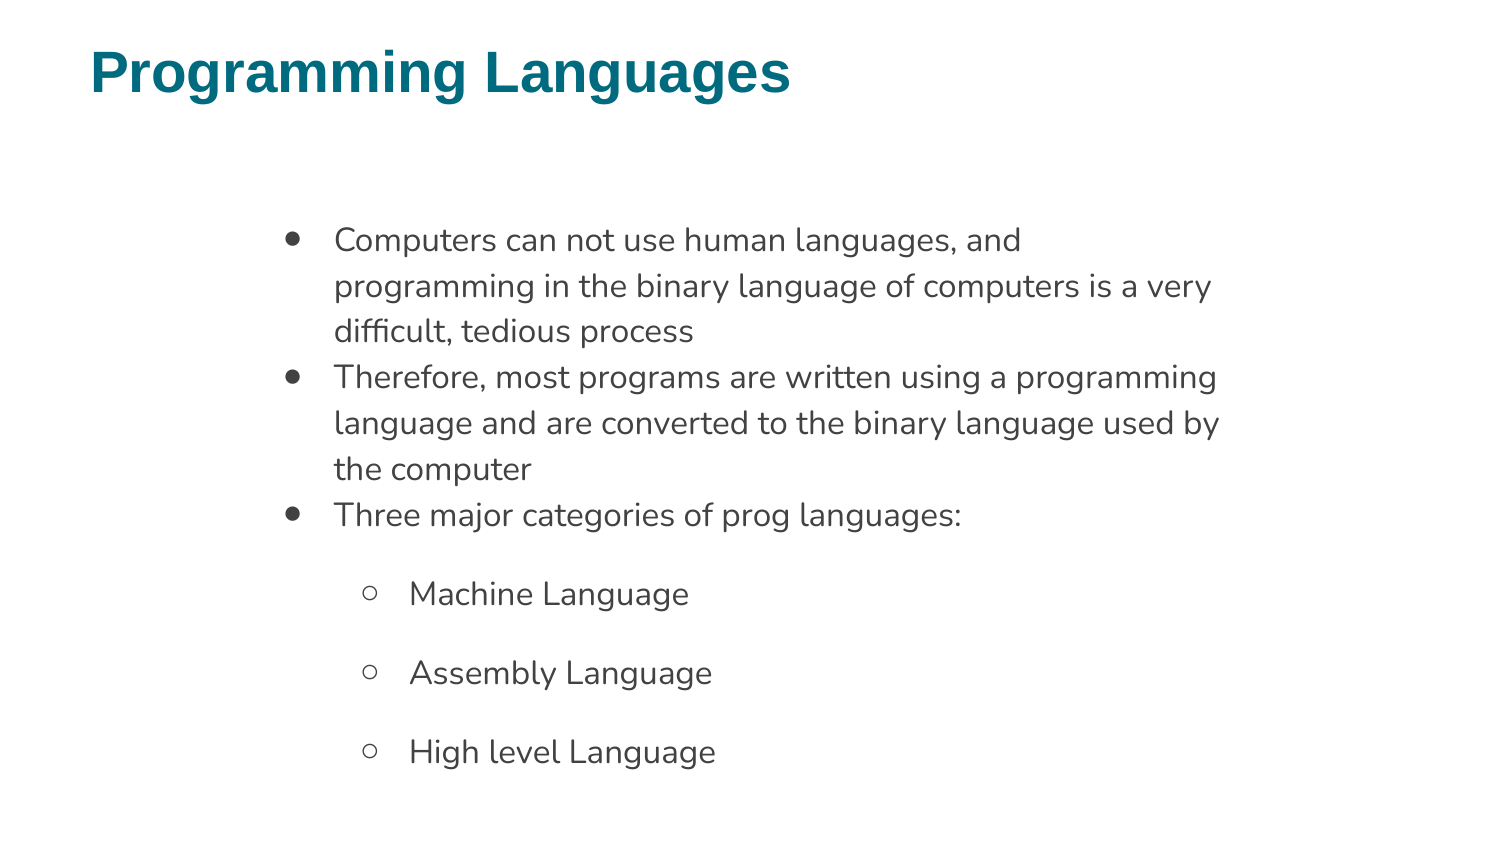

# Programming Languages
Computers can not use human languages, and  programming in the binary language of computers is a very difficult, tedious process
Therefore, most programs are written using a programming language and are converted to the binary language used by the computer
Three major categories of prog languages:
Machine Language
Assembly Language
High level Language